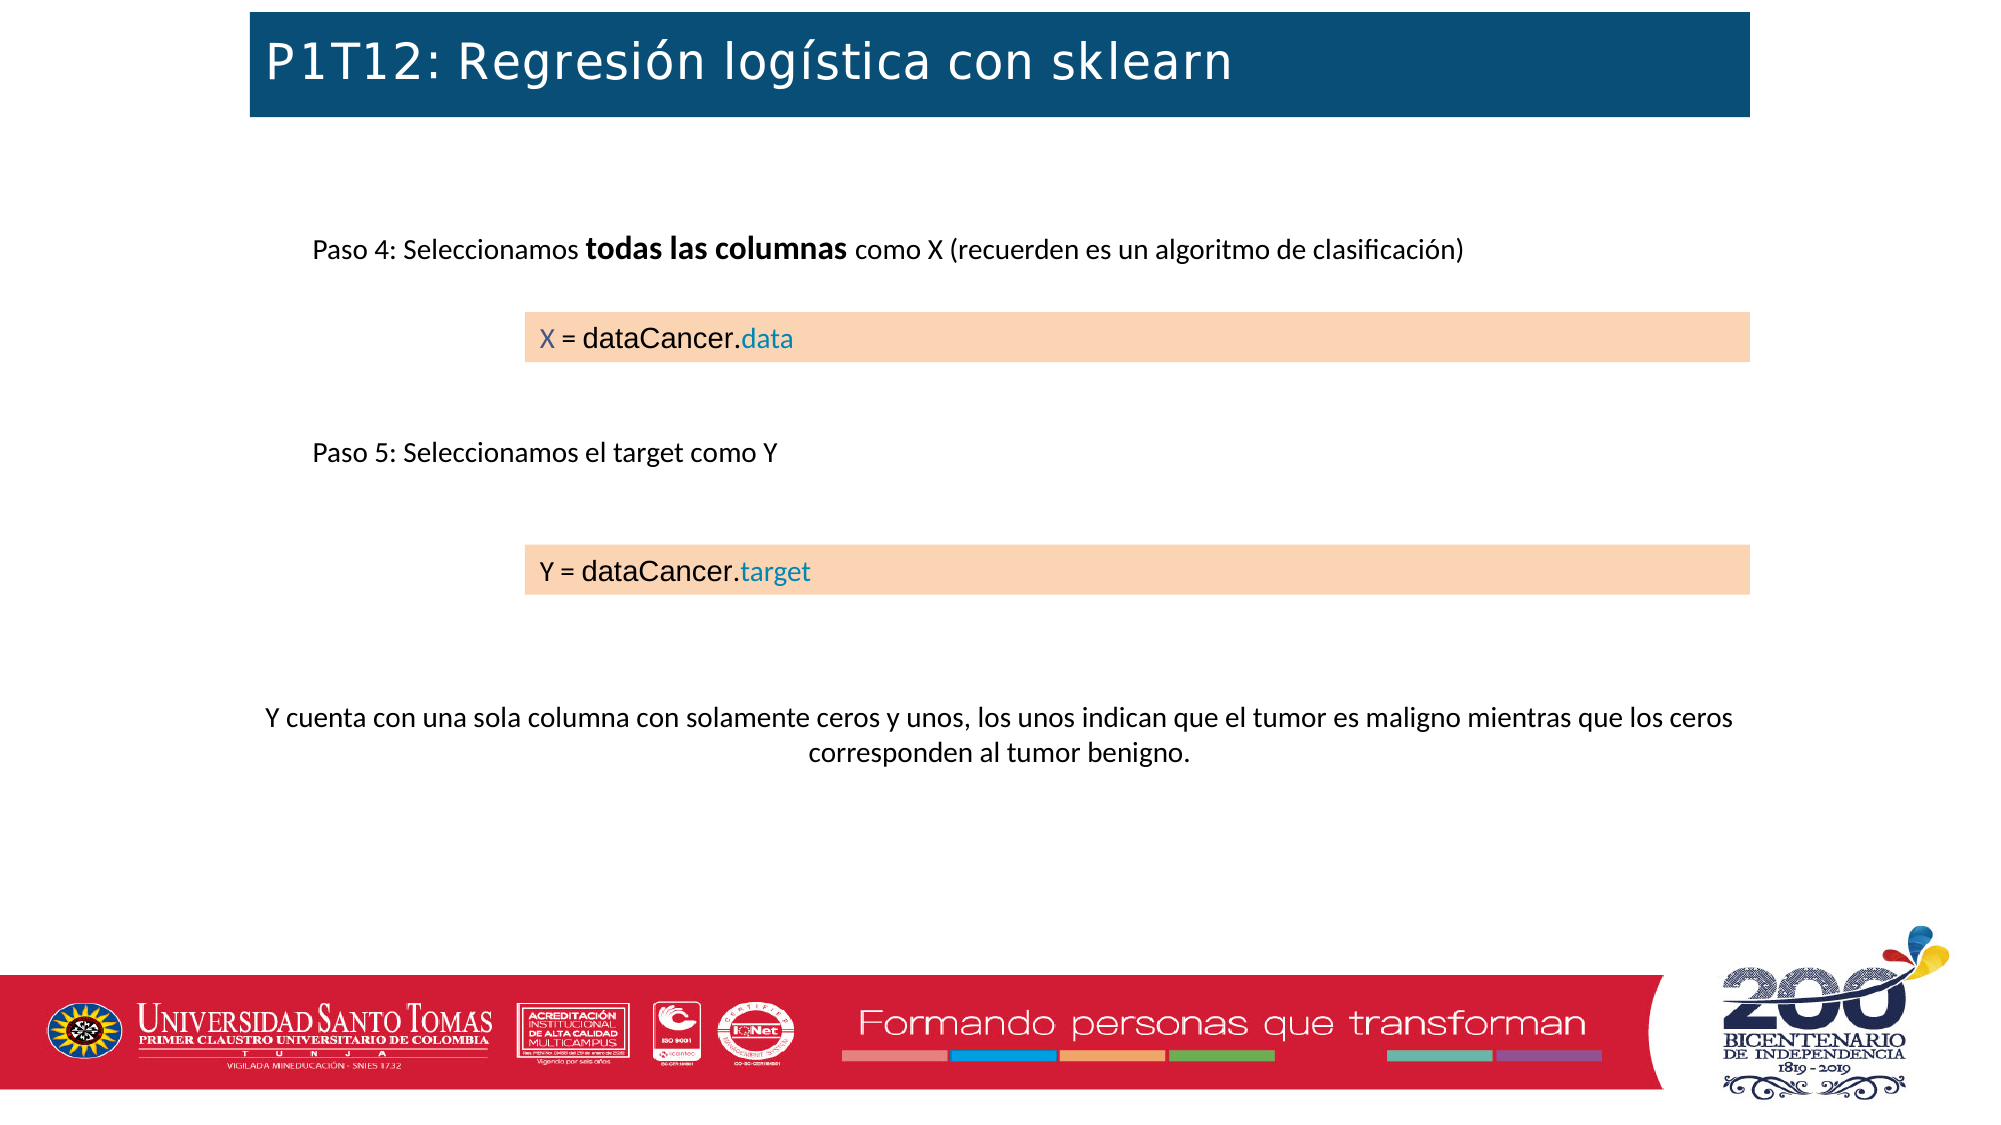

P1T12: Regresión logística con sklearn
Paso 4: Seleccionamos todas las columnas como X (recuerden es un algoritmo de clasificación)
X = dataCancer.data
Paso 5: Seleccionamos el target como Y
Y = dataCancer.target
Y cuenta con una sola columna con solamente ceros y unos, los unos indican que el tumor es maligno mientras que los ceros corresponden al tumor benigno.